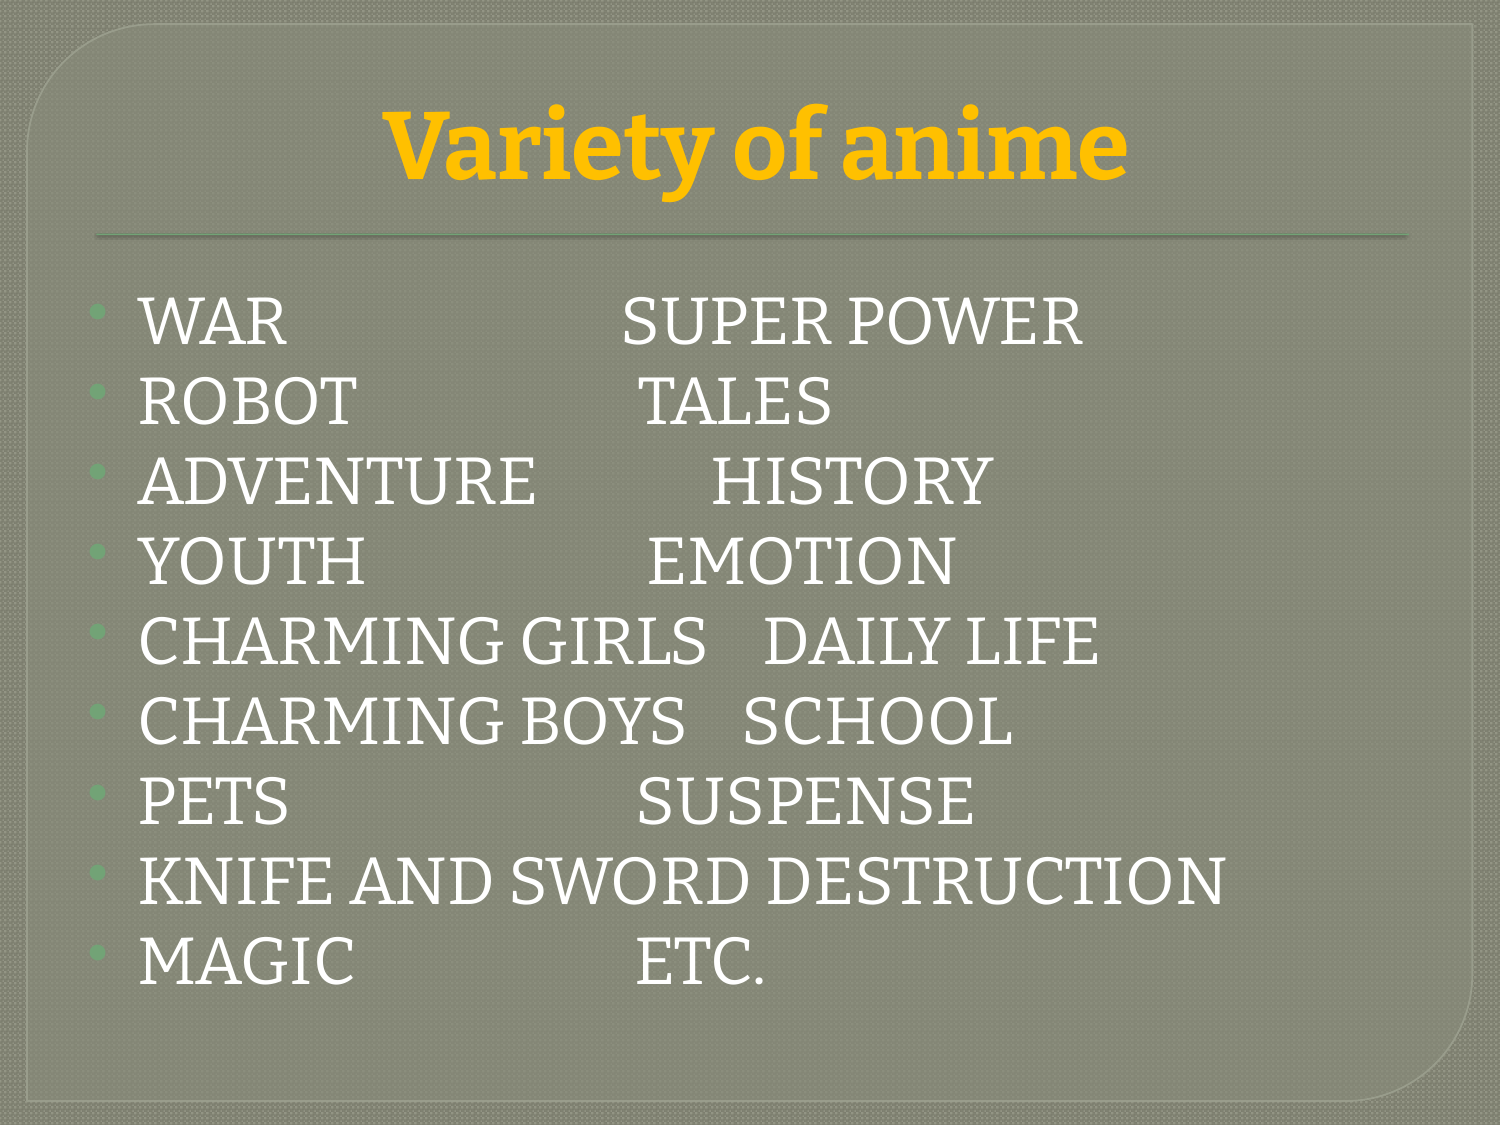

# Variety of anime
WAR                         SUPER POWER
ROBOT                     TALES
ADVENTURE             HISTORY
YOUTH                     EMOTION
CHARMING GIRLS    DAILY LIFE
CHARMING BOYS    SCHOOL
PETS                          SUSPENSE
KNIFE AND SWORD DESTRUCTION
MAGIC                     ETC.